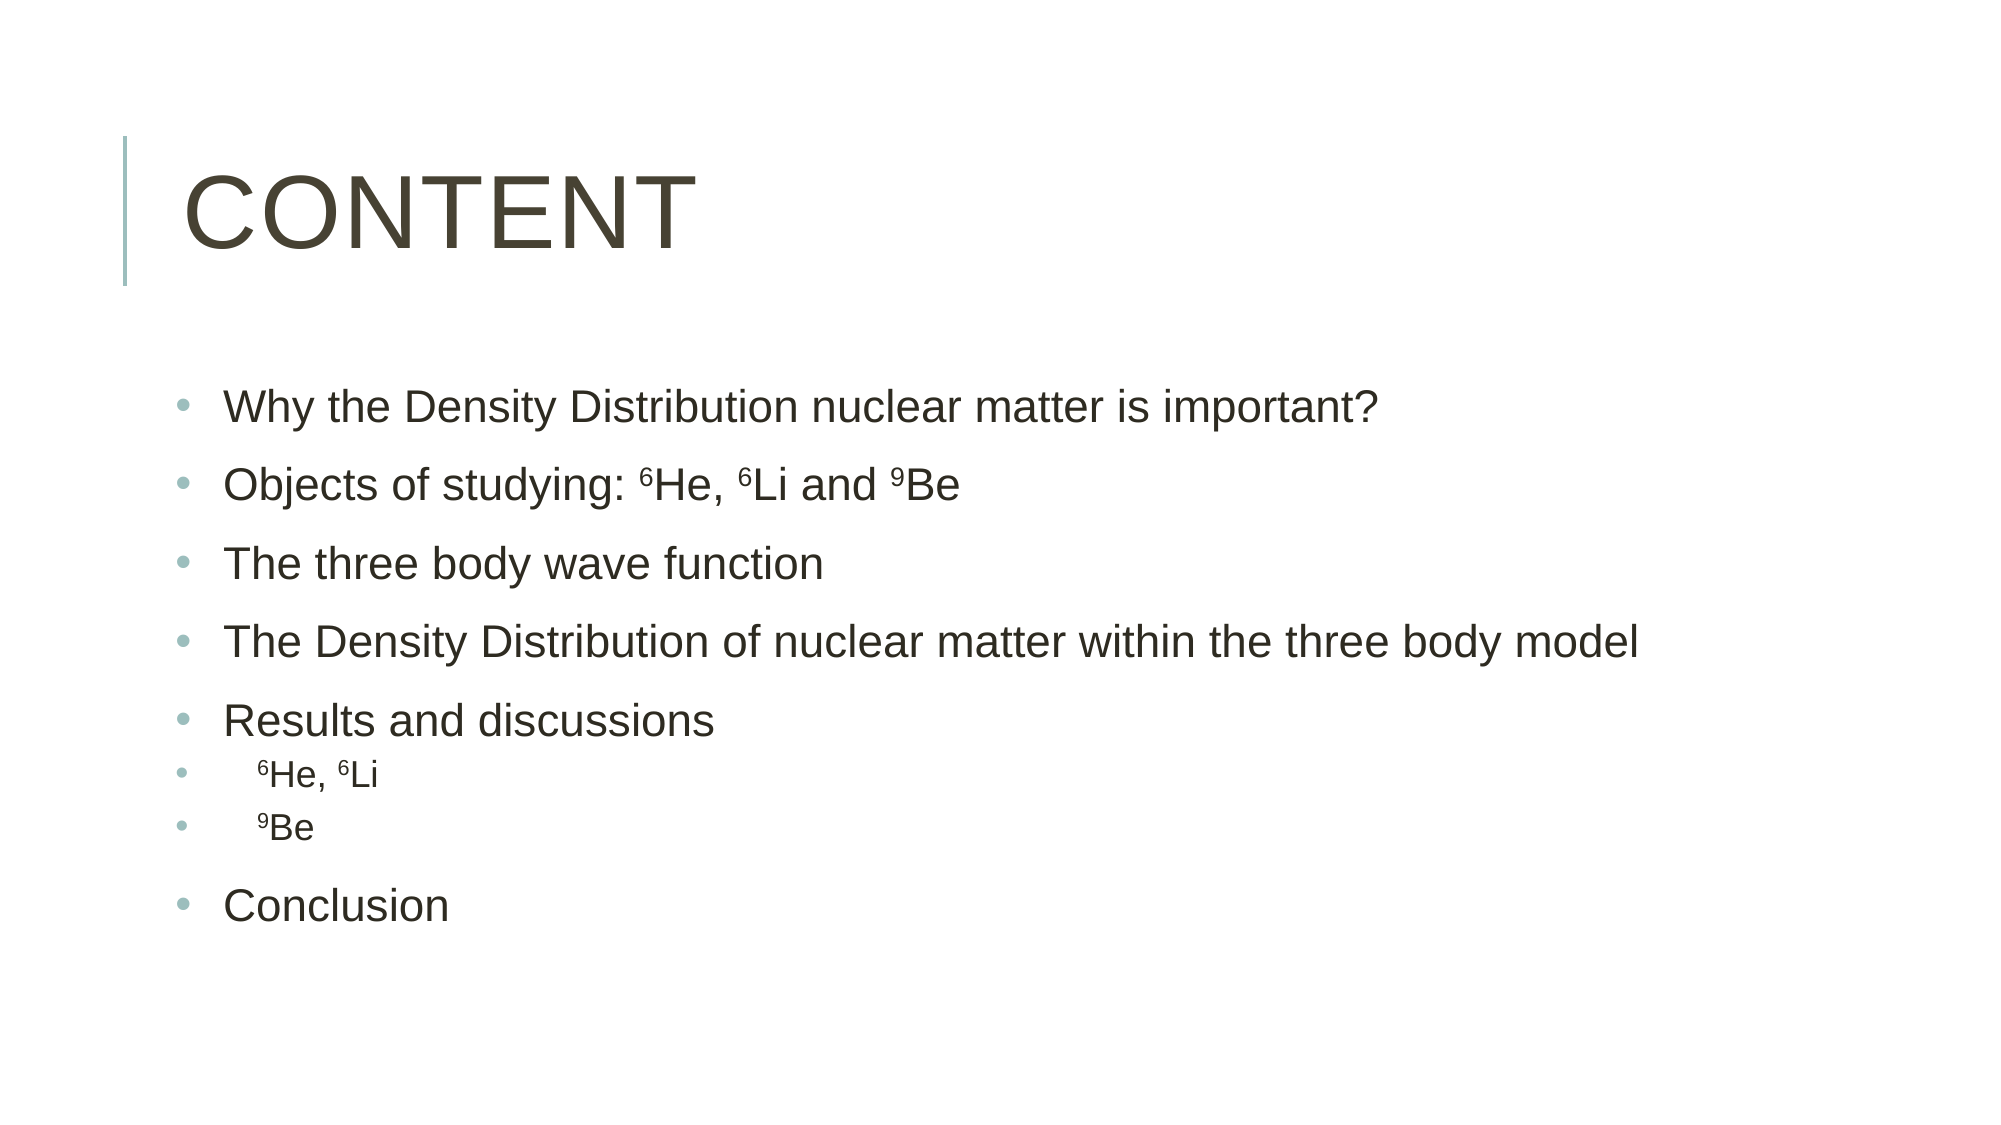

# Content
Why the Density Distribution nuclear matter is important?
Objects of studying: 6He, 6Li and 9Be
The three body wave function
The Density Distribution of nuclear matter within the three body model
Results and discussions
6He, 6Li
9Be
Conclusion